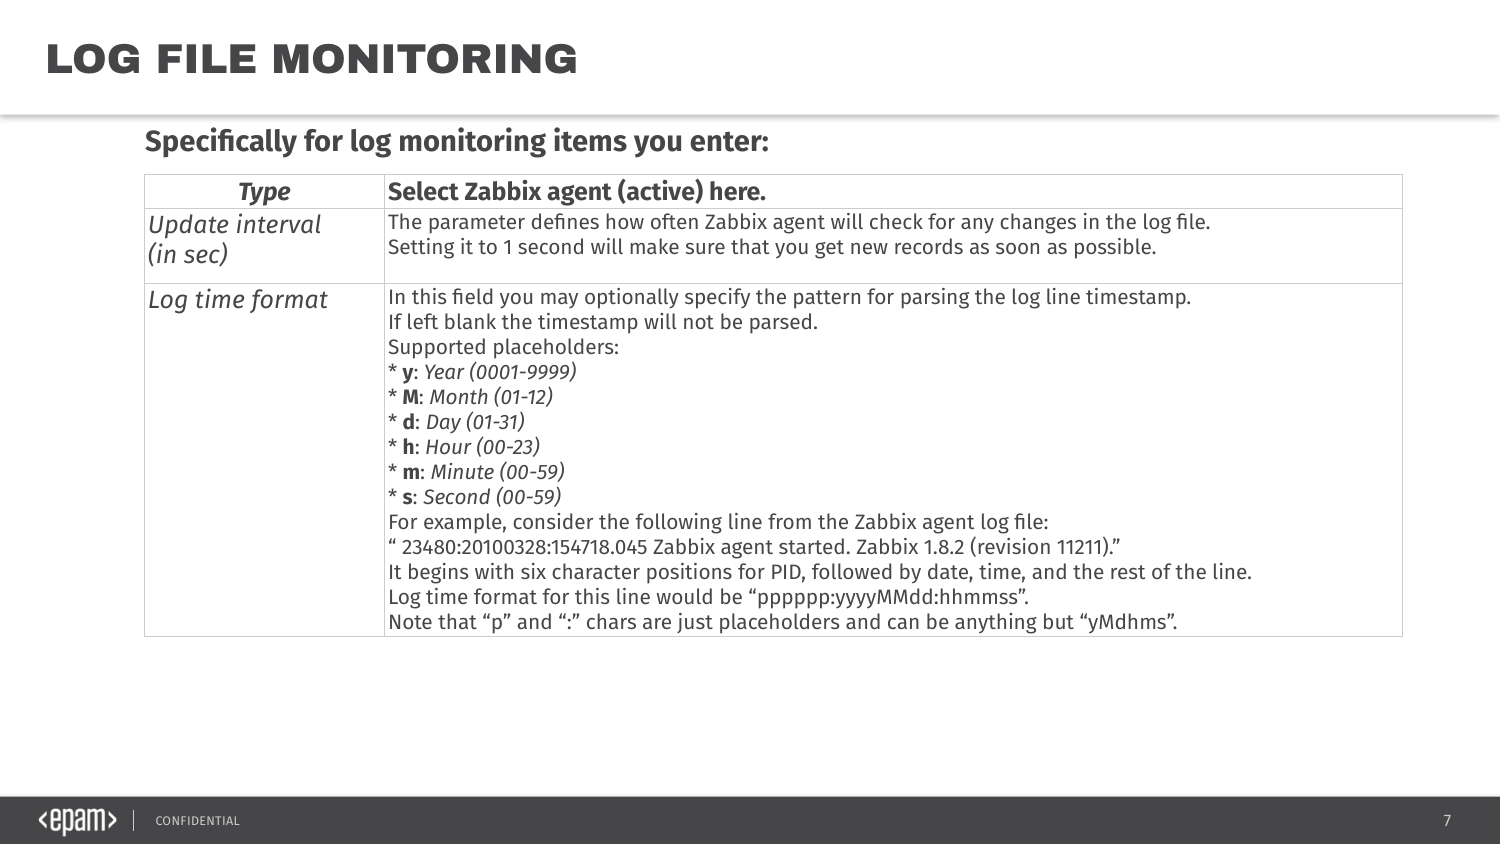

Log file monitoring
Specifically for log monitoring items you enter:

| Type | Select Zabbix agent (active) here. |
| --- | --- |
| Update interval (in sec) | The parameter defines how often Zabbix agent will check for any changes in the log file. Setting it to 1 second will make sure that you get new records as soon as possible. |
| Log time format | In this field you may optionally specify the pattern for parsing the log line timestamp. If left blank the timestamp will not be parsed. Supported placeholders: \* y: Year (0001-9999) \* M: Month (01-12) \* d: Day (01-31) \* h: Hour (00-23) \* m: Minute (00-59) \* s: Second (00-59) For example, consider the following line from the Zabbix agent log file: “ 23480:20100328:154718.045 Zabbix agent started. Zabbix 1.8.2 (revision 11211).” It begins with six character positions for PID, followed by date, time, and the rest of the line. Log time format for this line would be “pppppp:yyyyMMdd:hhmmss”. Note that “p” and “:” chars are just placeholders and can be anything but “yMdhms”. |